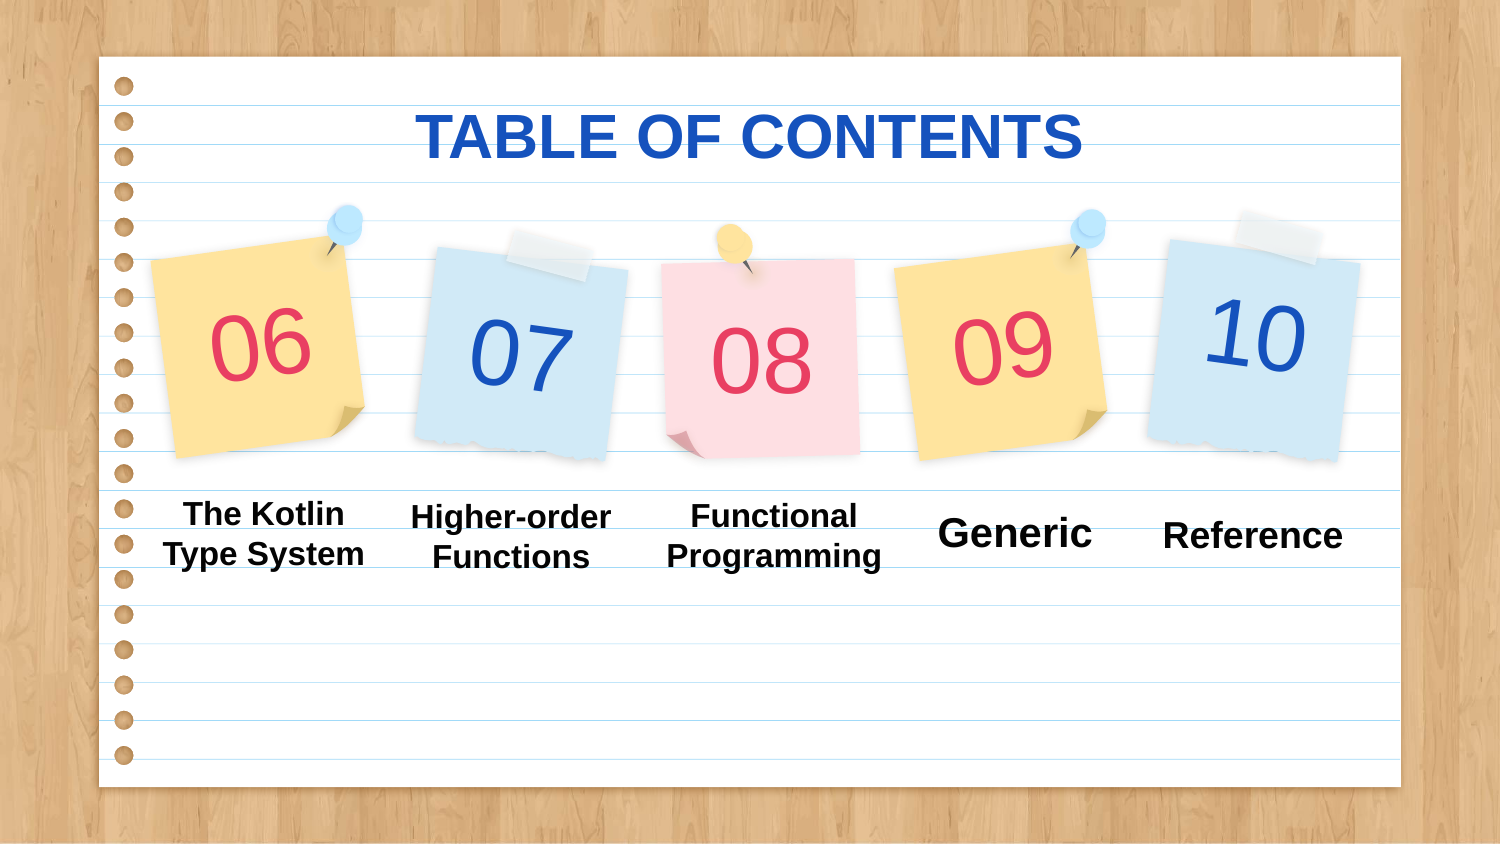

TABLE OF CONTENTS

10
06
09
07
# 08
Generic
Reference
The Kotlin Type System
Functional Programming
Higher-order Functions